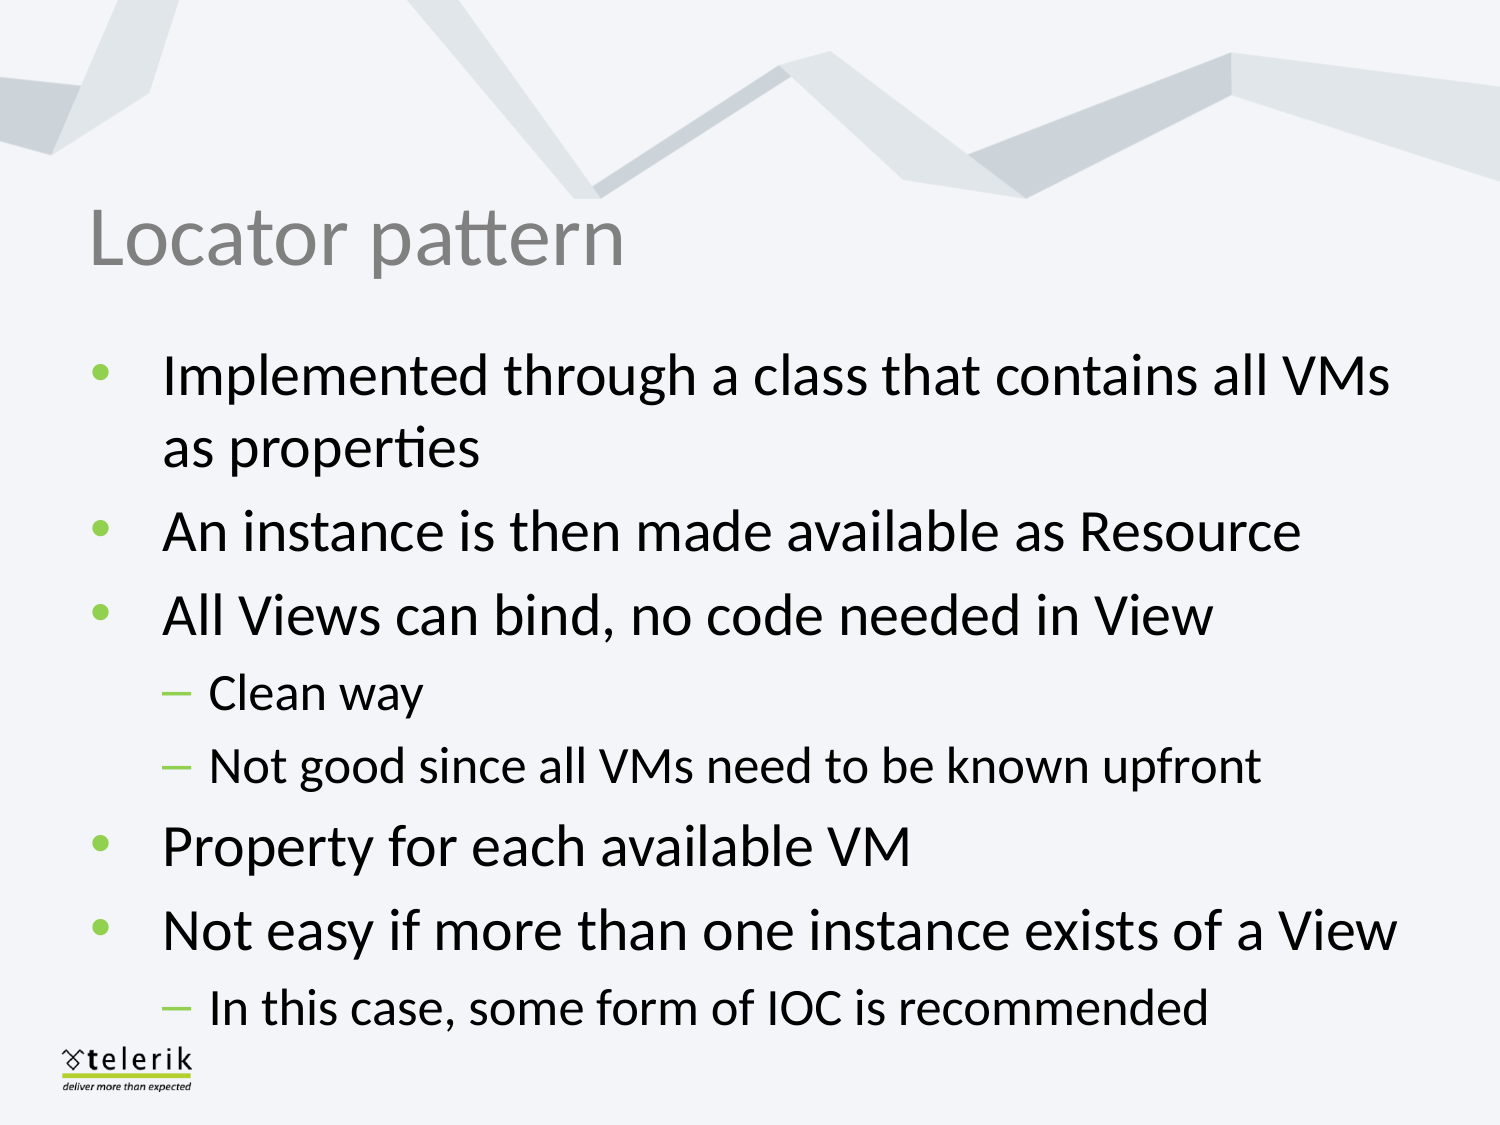

# Locator pattern
Implemented through a class that contains all VMs as properties
An instance is then made available as Resource
All Views can bind, no code needed in View
Clean way
Not good since all VMs need to be known upfront
Property for each available VM
Not easy if more than one instance exists of a View
In this case, some form of IOC is recommended